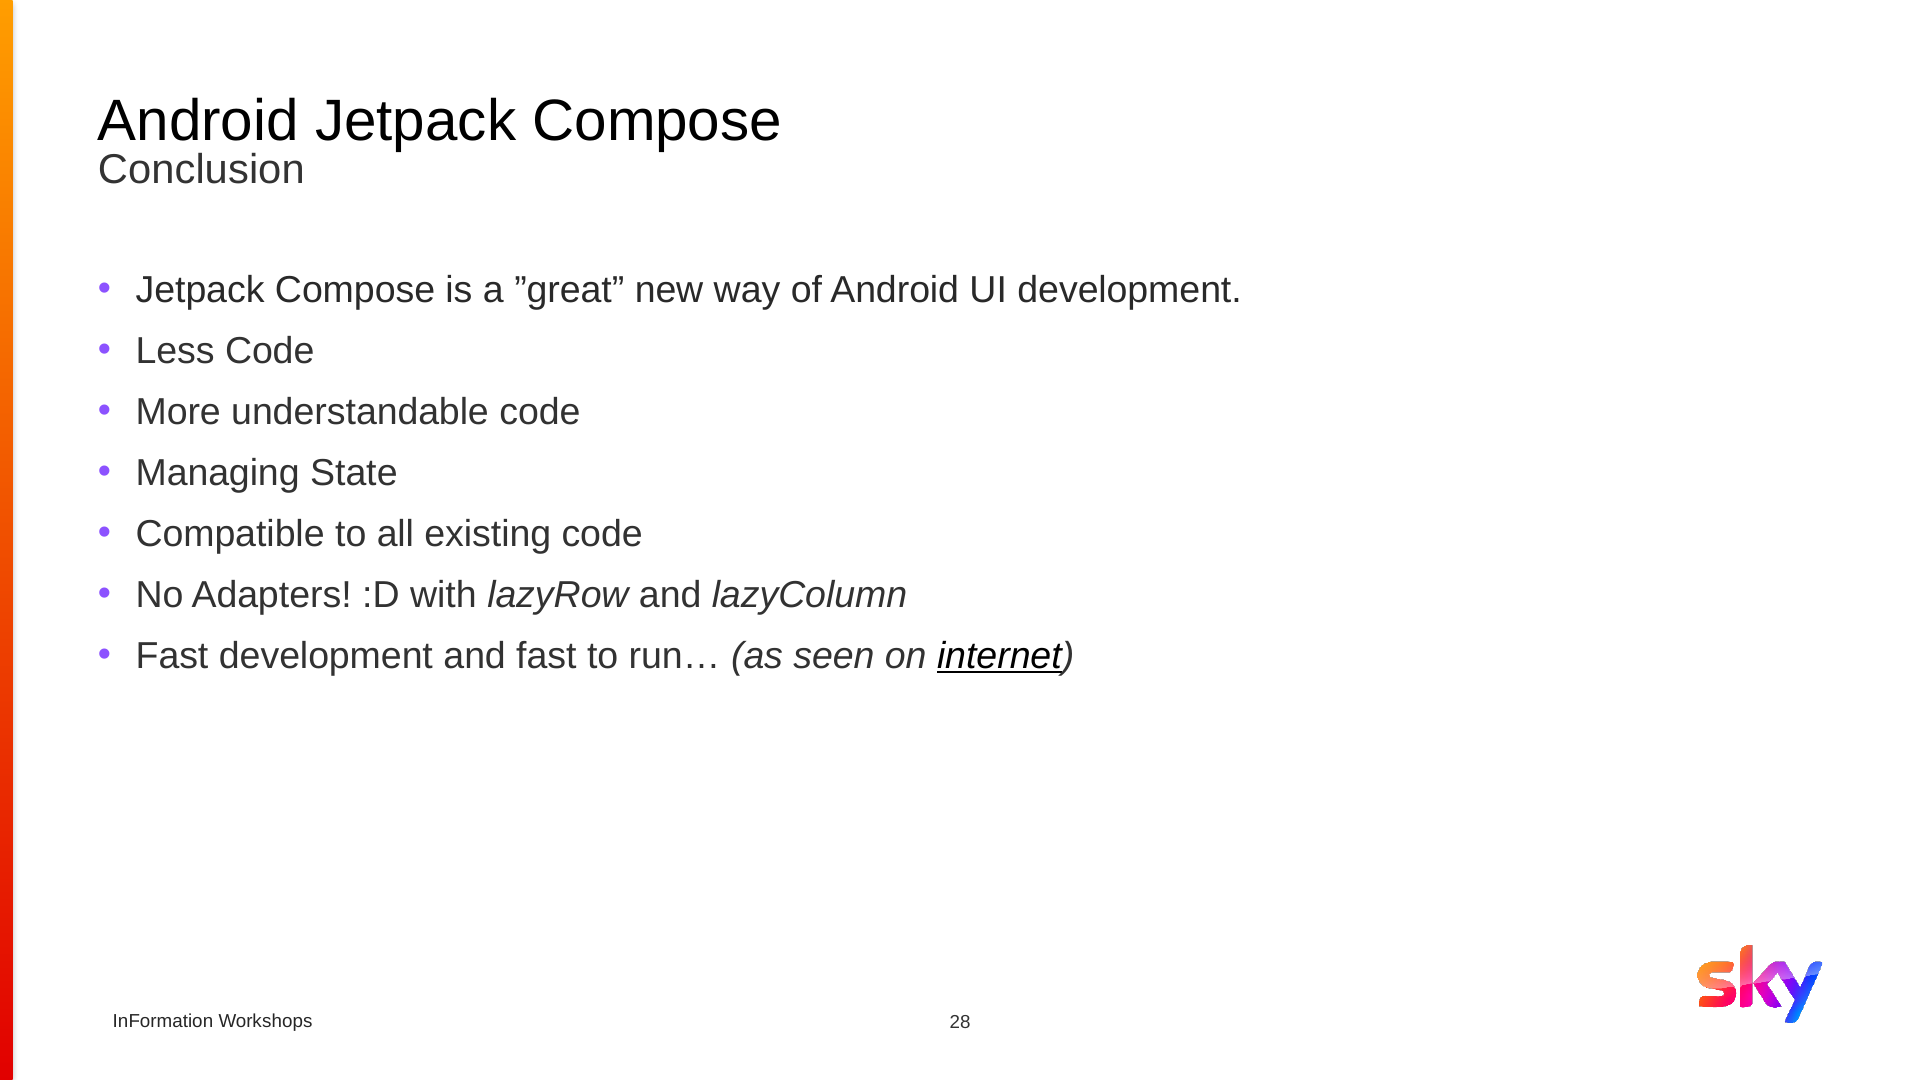

# Android Jetpack Compose Conclusion
Jetpack Compose is a ”great” new way of Android UI development.
Less Code
More understandable code
Managing State
Compatible to all existing code
No Adapters! :D with lazyRow and lazyColumn
Fast development and fast to run… (as seen on internet)